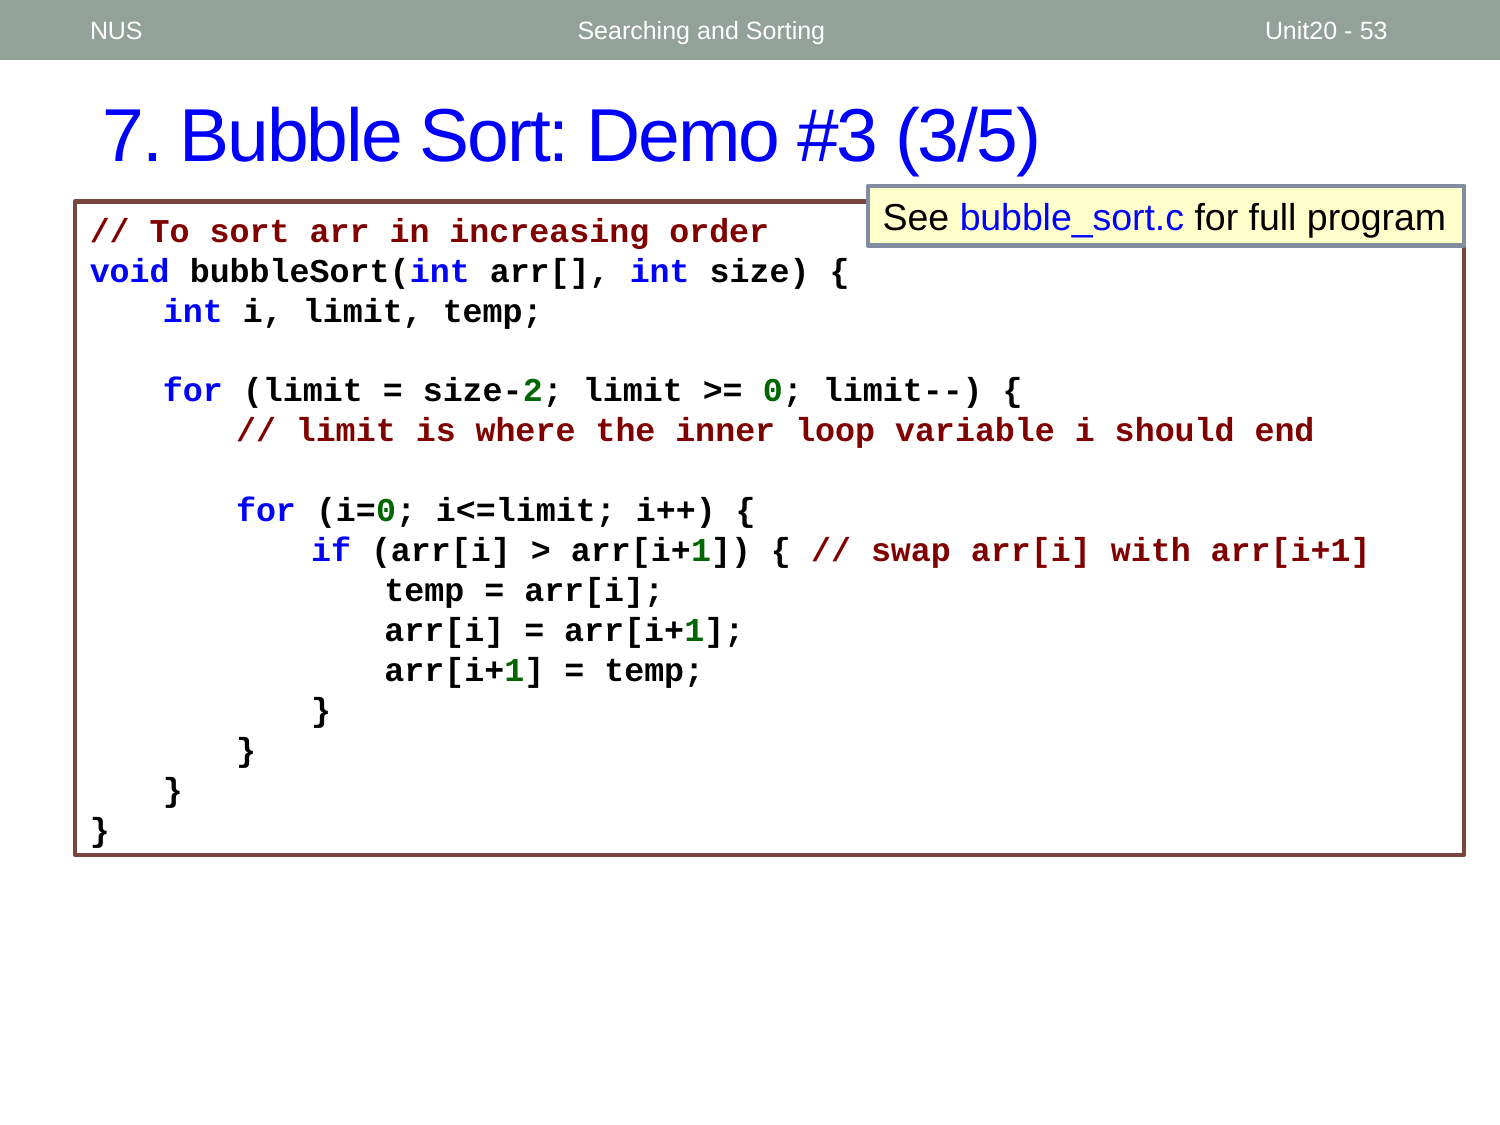

NUS
Searching and Sorting
Unit20 - 53
# 7. Bubble Sort: Demo #3 (3/5)
See bubble_sort.c for full program
// To sort arr in increasing order
void bubbleSort(int arr[], int size) {
	int i, limit, temp;

	for (limit = size-2; limit >= 0; limit--) {
		// limit is where the inner loop variable i should end

		for (i=0; i<=limit; i++) {
			if (arr[i] > arr[i+1]) { // swap arr[i] with arr[i+1]
				temp = arr[i];
				arr[i] = arr[i+1];
				arr[i+1] = temp;
			}
		}
	}
}